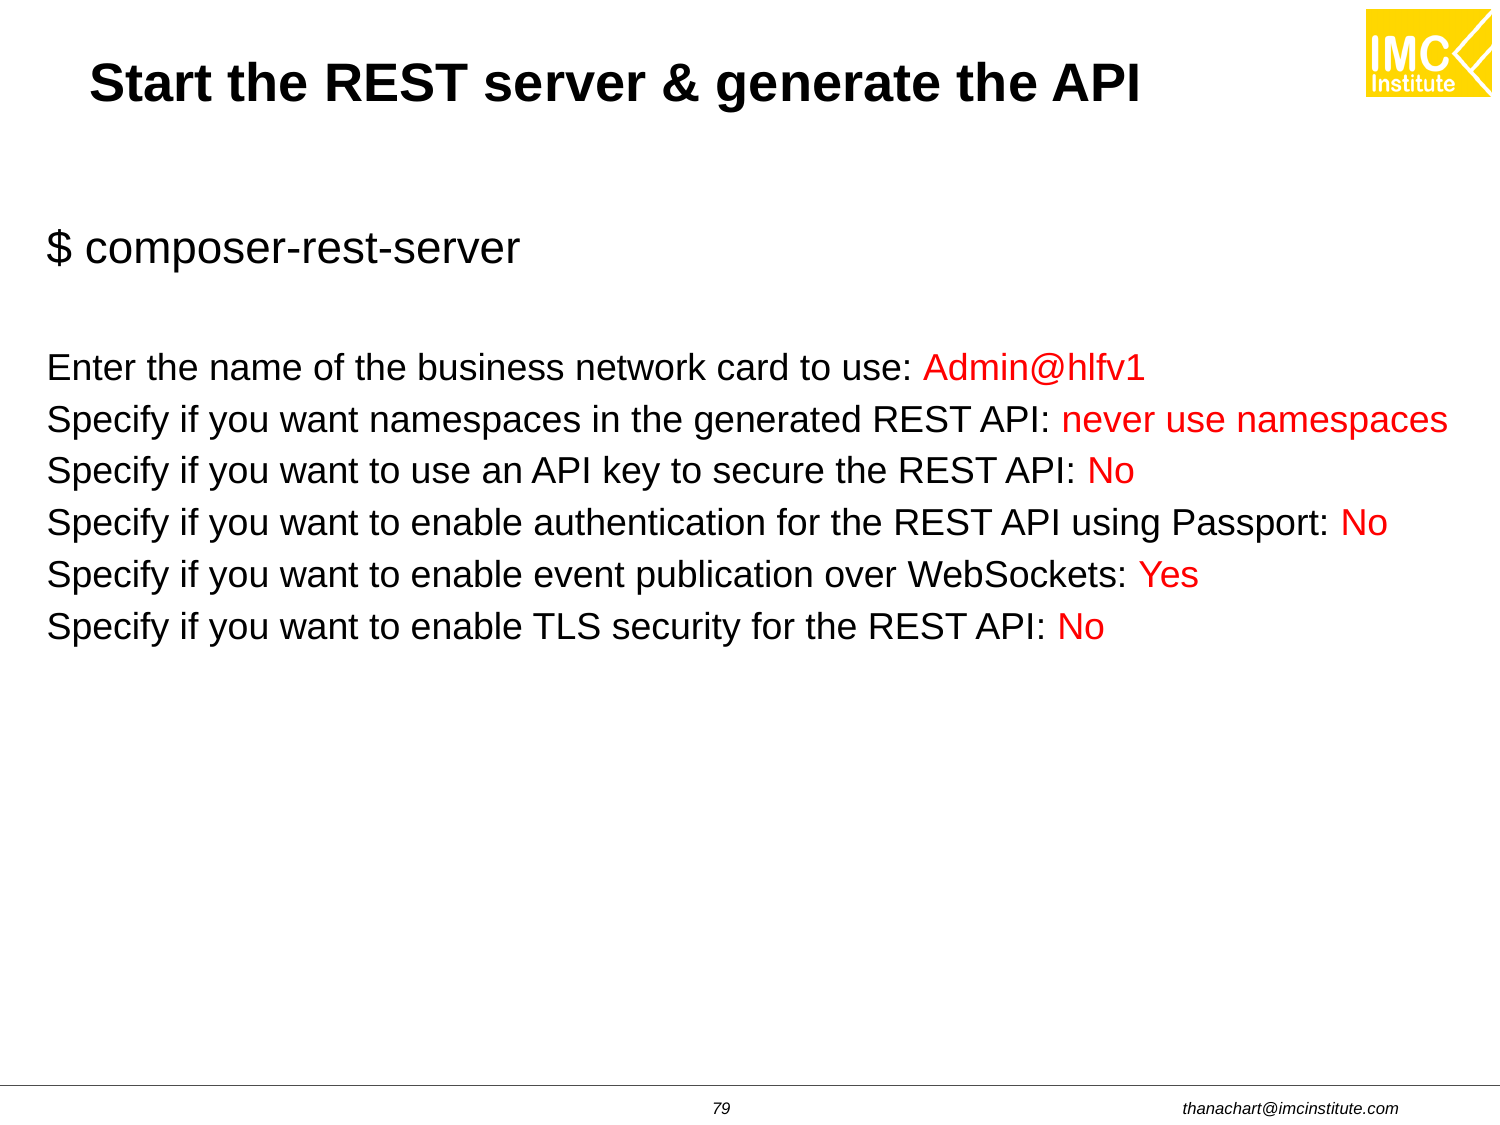

Start the REST server & generate the API

$ composer-rest-server

Enter the name of the business network card to use: Admin@hlfv1
Specify if you want namespaces in the generated REST API: never use namespaces
Specify if you want to use an API key to secure the REST API: No
Specify if you want to enable authentication for the REST API using Passport: No
Specify if you want to enable event publication over WebSockets: Yes
Specify if you want to enable TLS security for the REST API: No